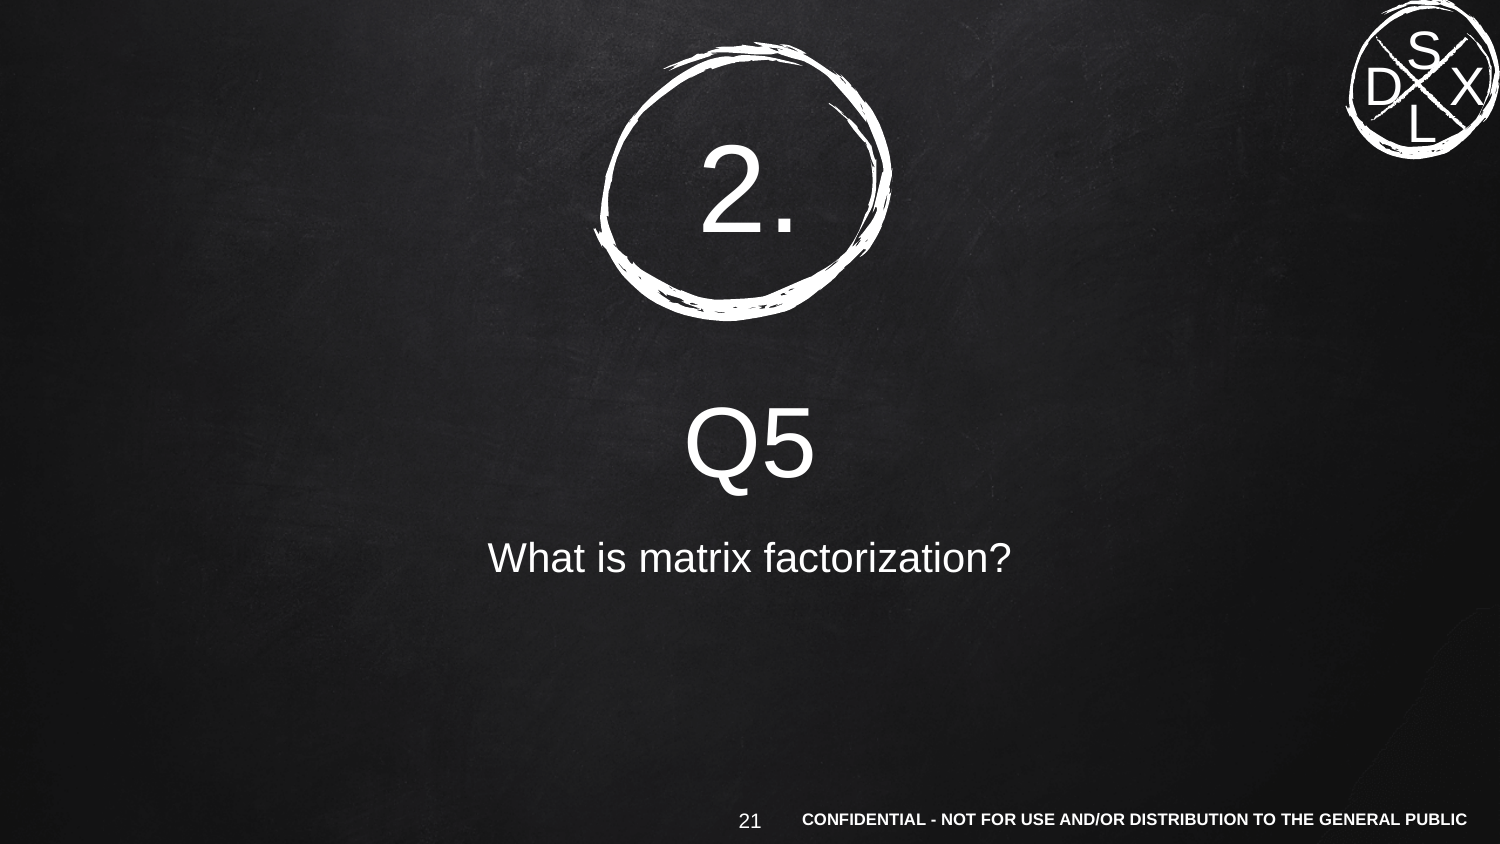

# 2.

Q5
What is matrix factorization?
21